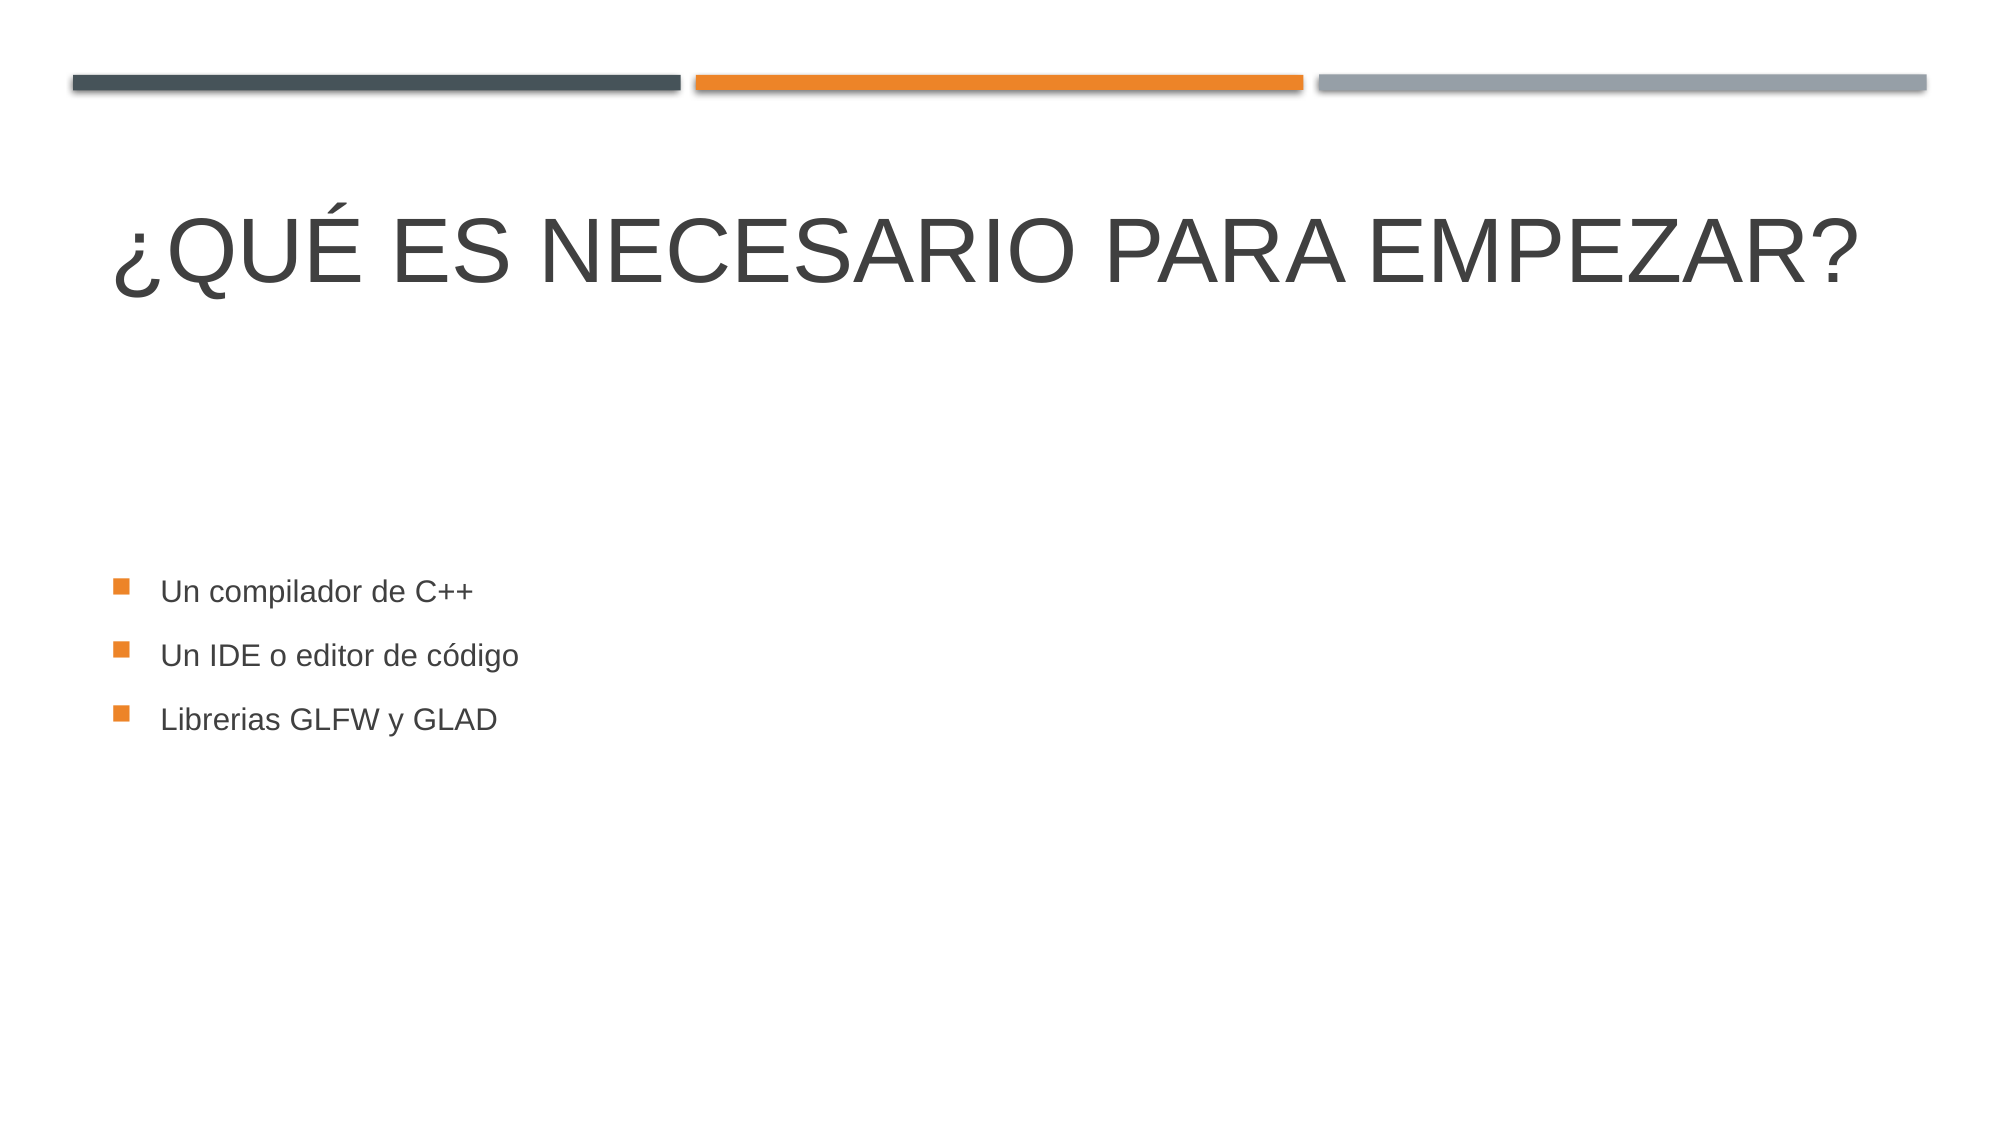

# ¿Qué es necesario para empezar?
Un compilador de C++
Un IDE o editor de código
Librerias GLFW y GLAD